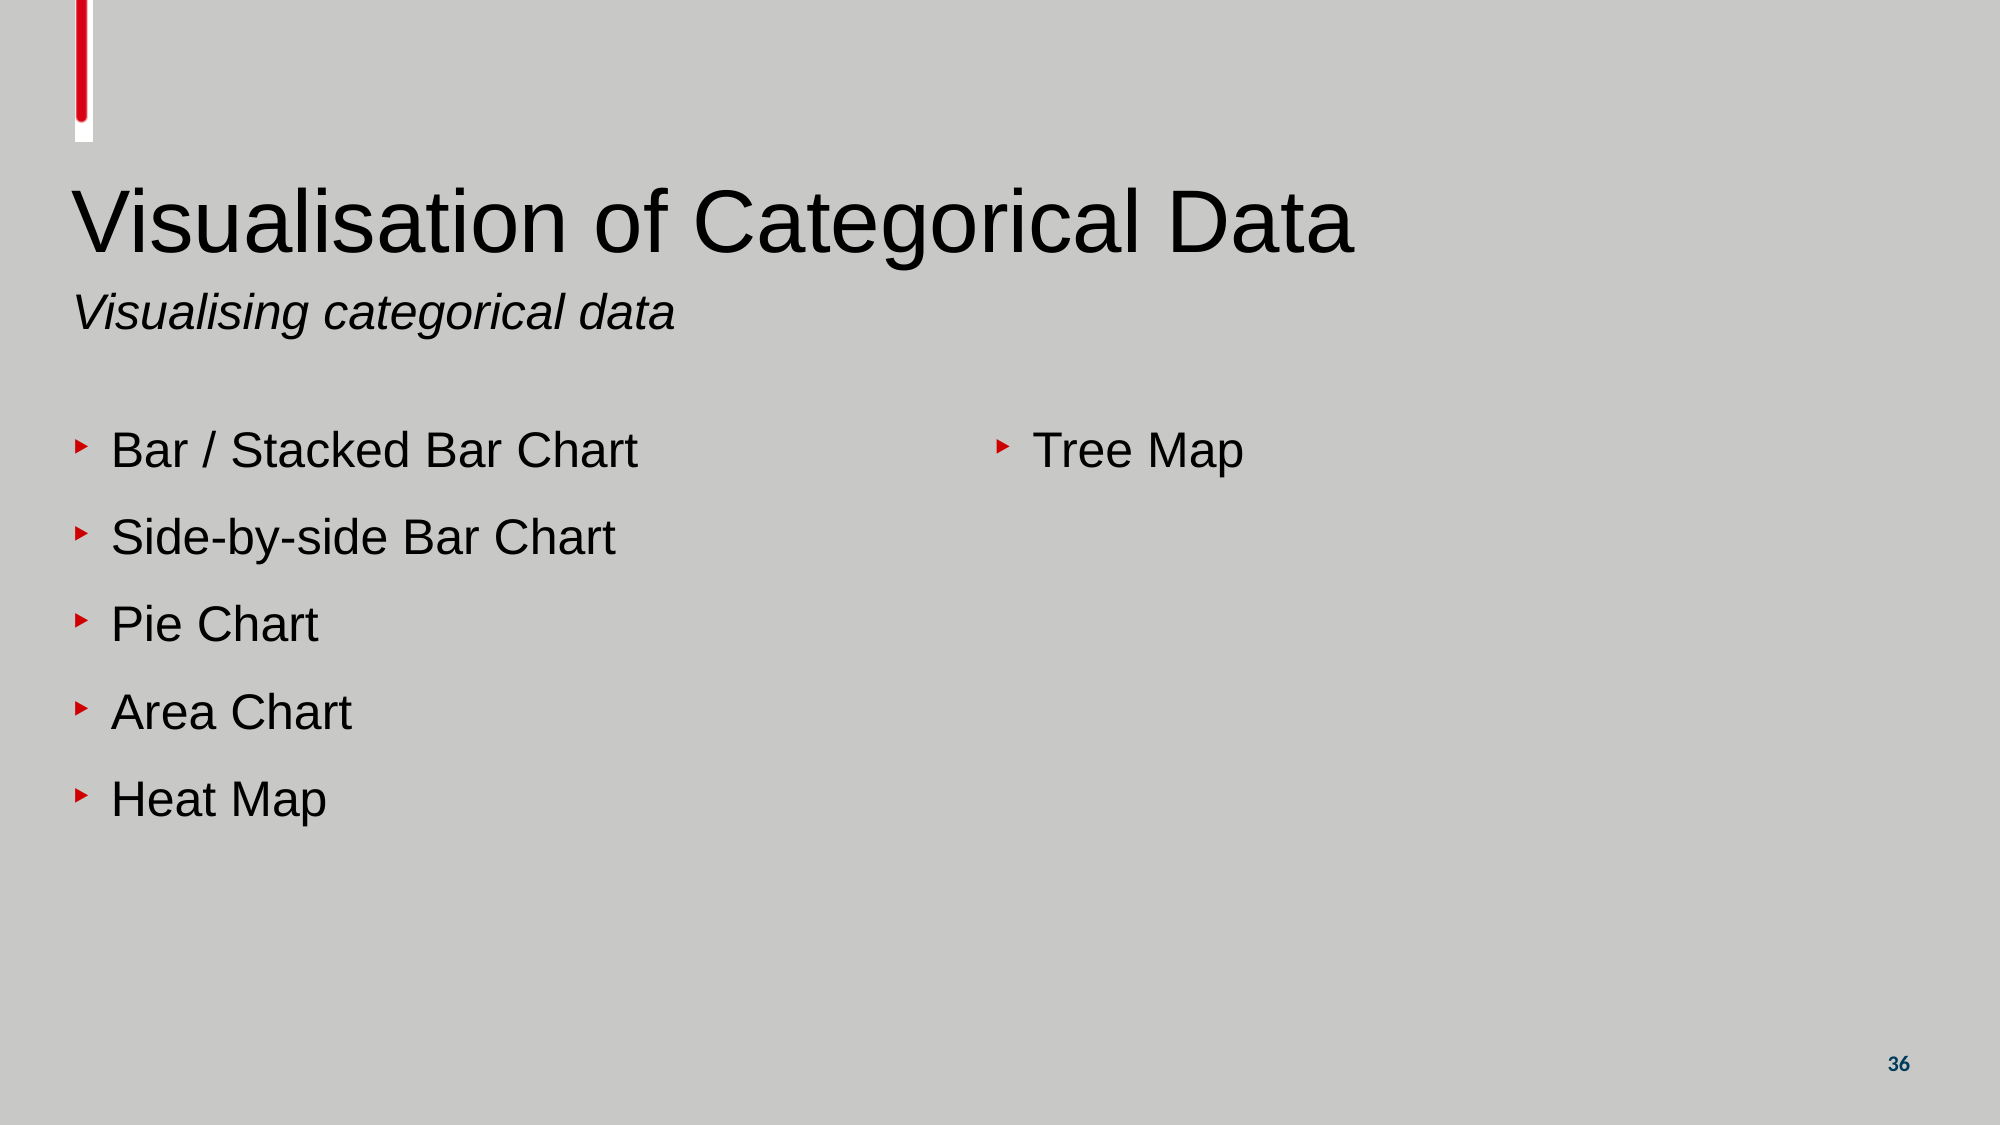

# Visualisation of Categorical Data
Visualising categorical data
Bar / Stacked Bar Chart
Side-by-side Bar Chart
Pie Chart
Area Chart
Heat Map
Tree Map